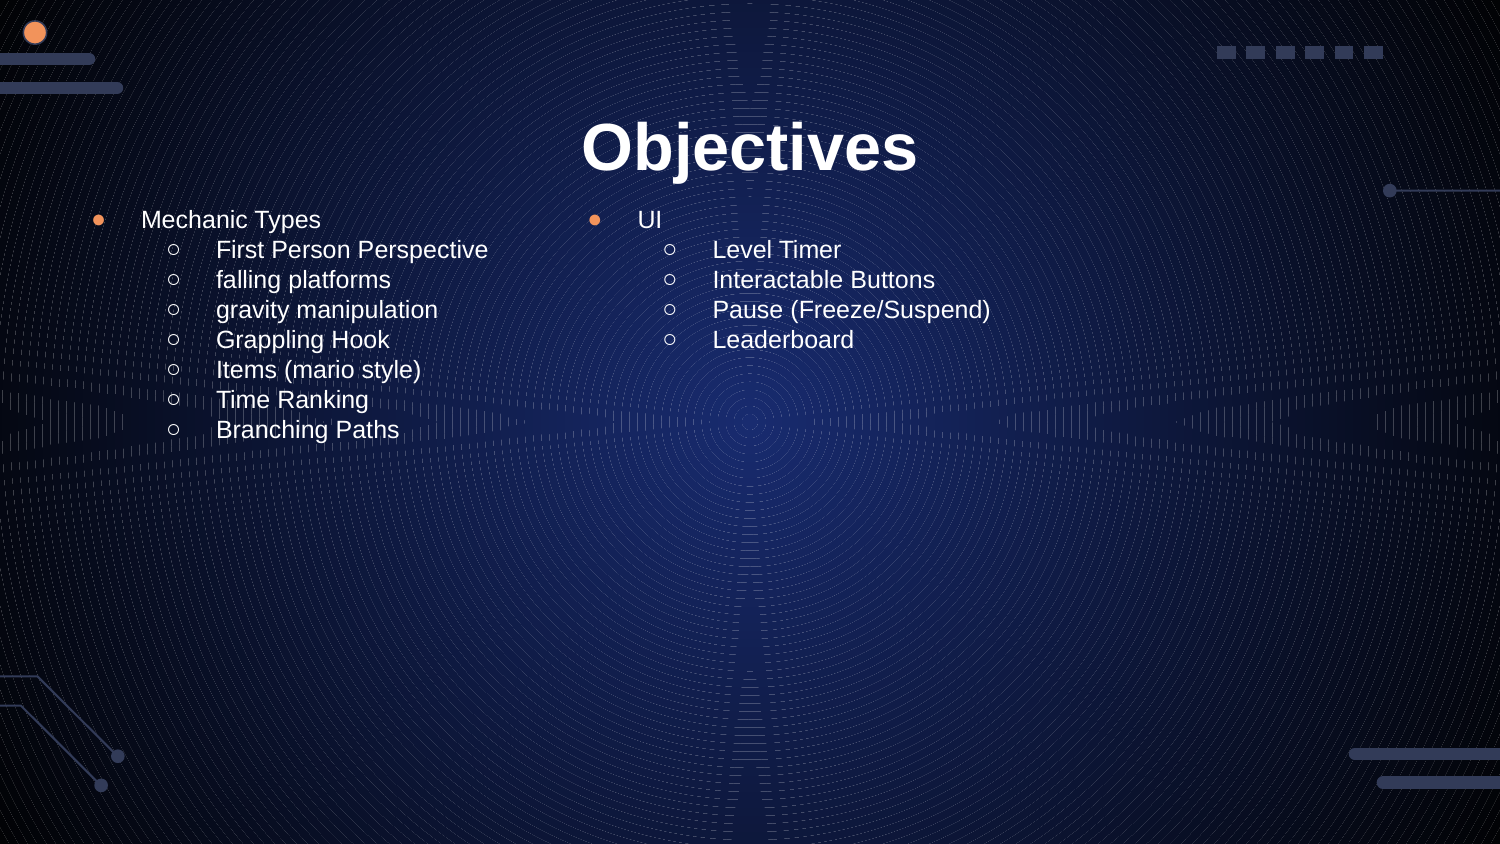

# Objectives
Mechanic Types
First Person Perspective
falling platforms
gravity manipulation
Grappling Hook
Items (mario style)
Time Ranking
Branching Paths
UI
Level Timer
Interactable Buttons
Pause (Freeze/Suspend)
Leaderboard